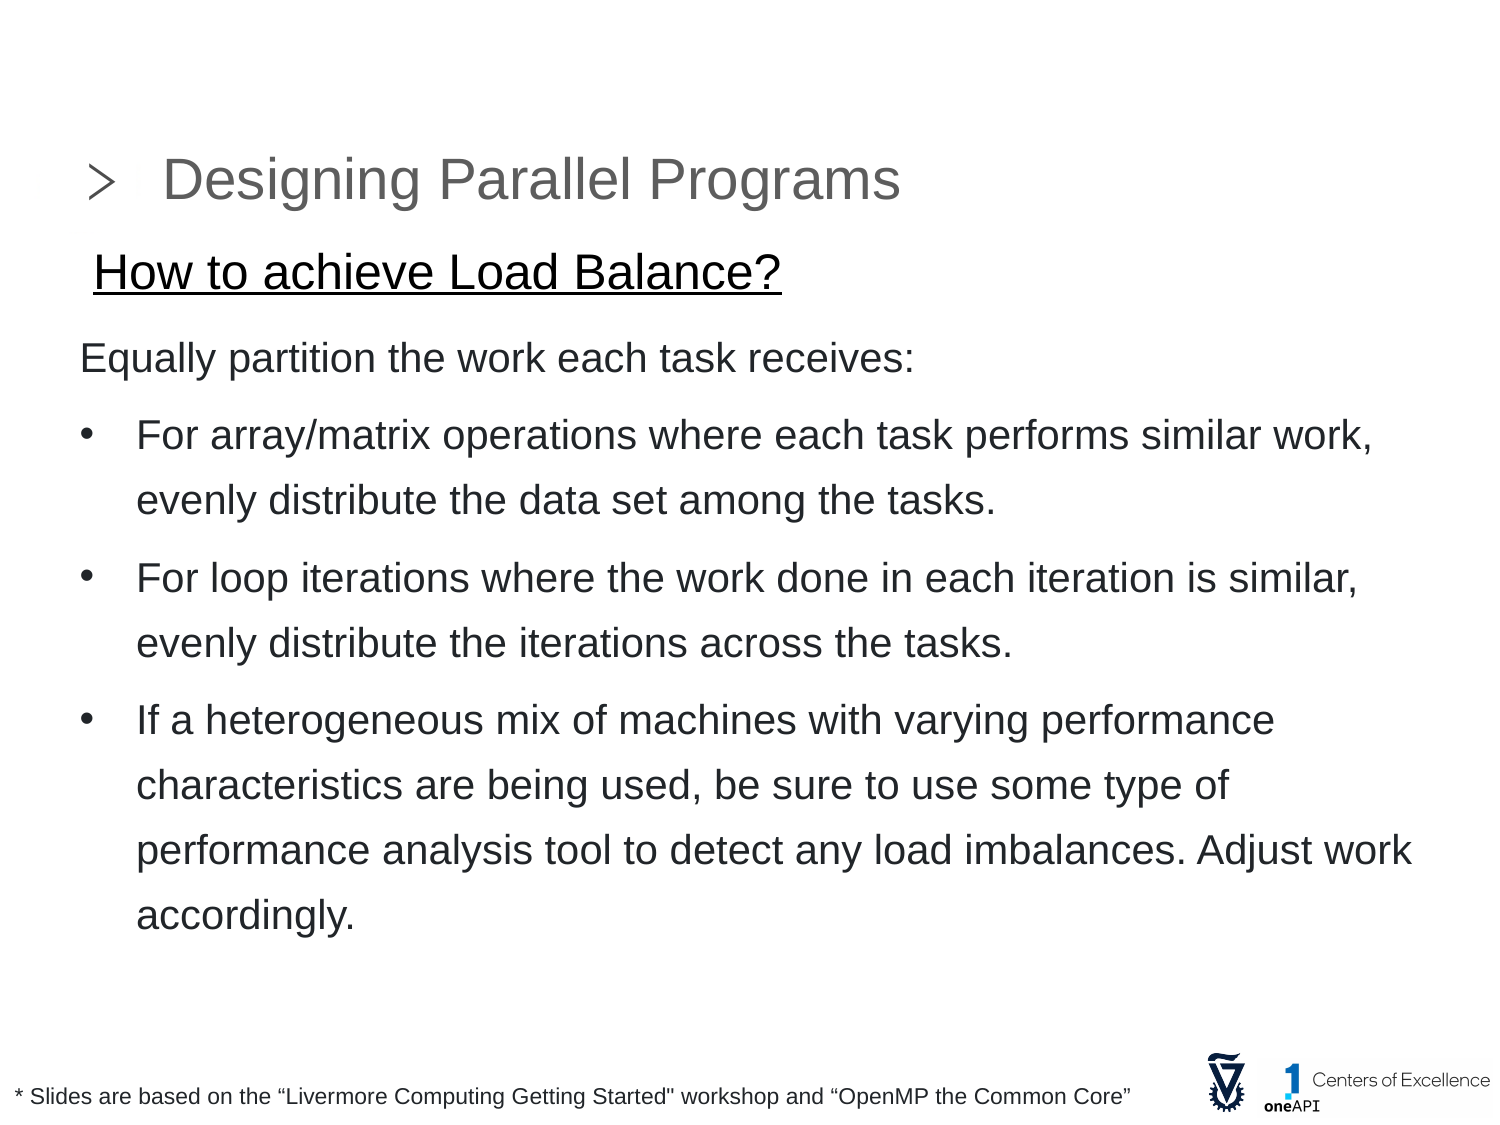

Designing Parallel Programs

How to achieve Load Balance?
Equally partition the work each task receives:
For array/matrix operations where each task performs similar work, evenly distribute the data set among the tasks.
For loop iterations where the work done in each iteration is similar, evenly distribute the iterations across the tasks.
If a heterogeneous mix of machines with varying performance characteristics are being used, be sure to use some type of performance analysis tool to detect any load imbalances. Adjust work accordingly.